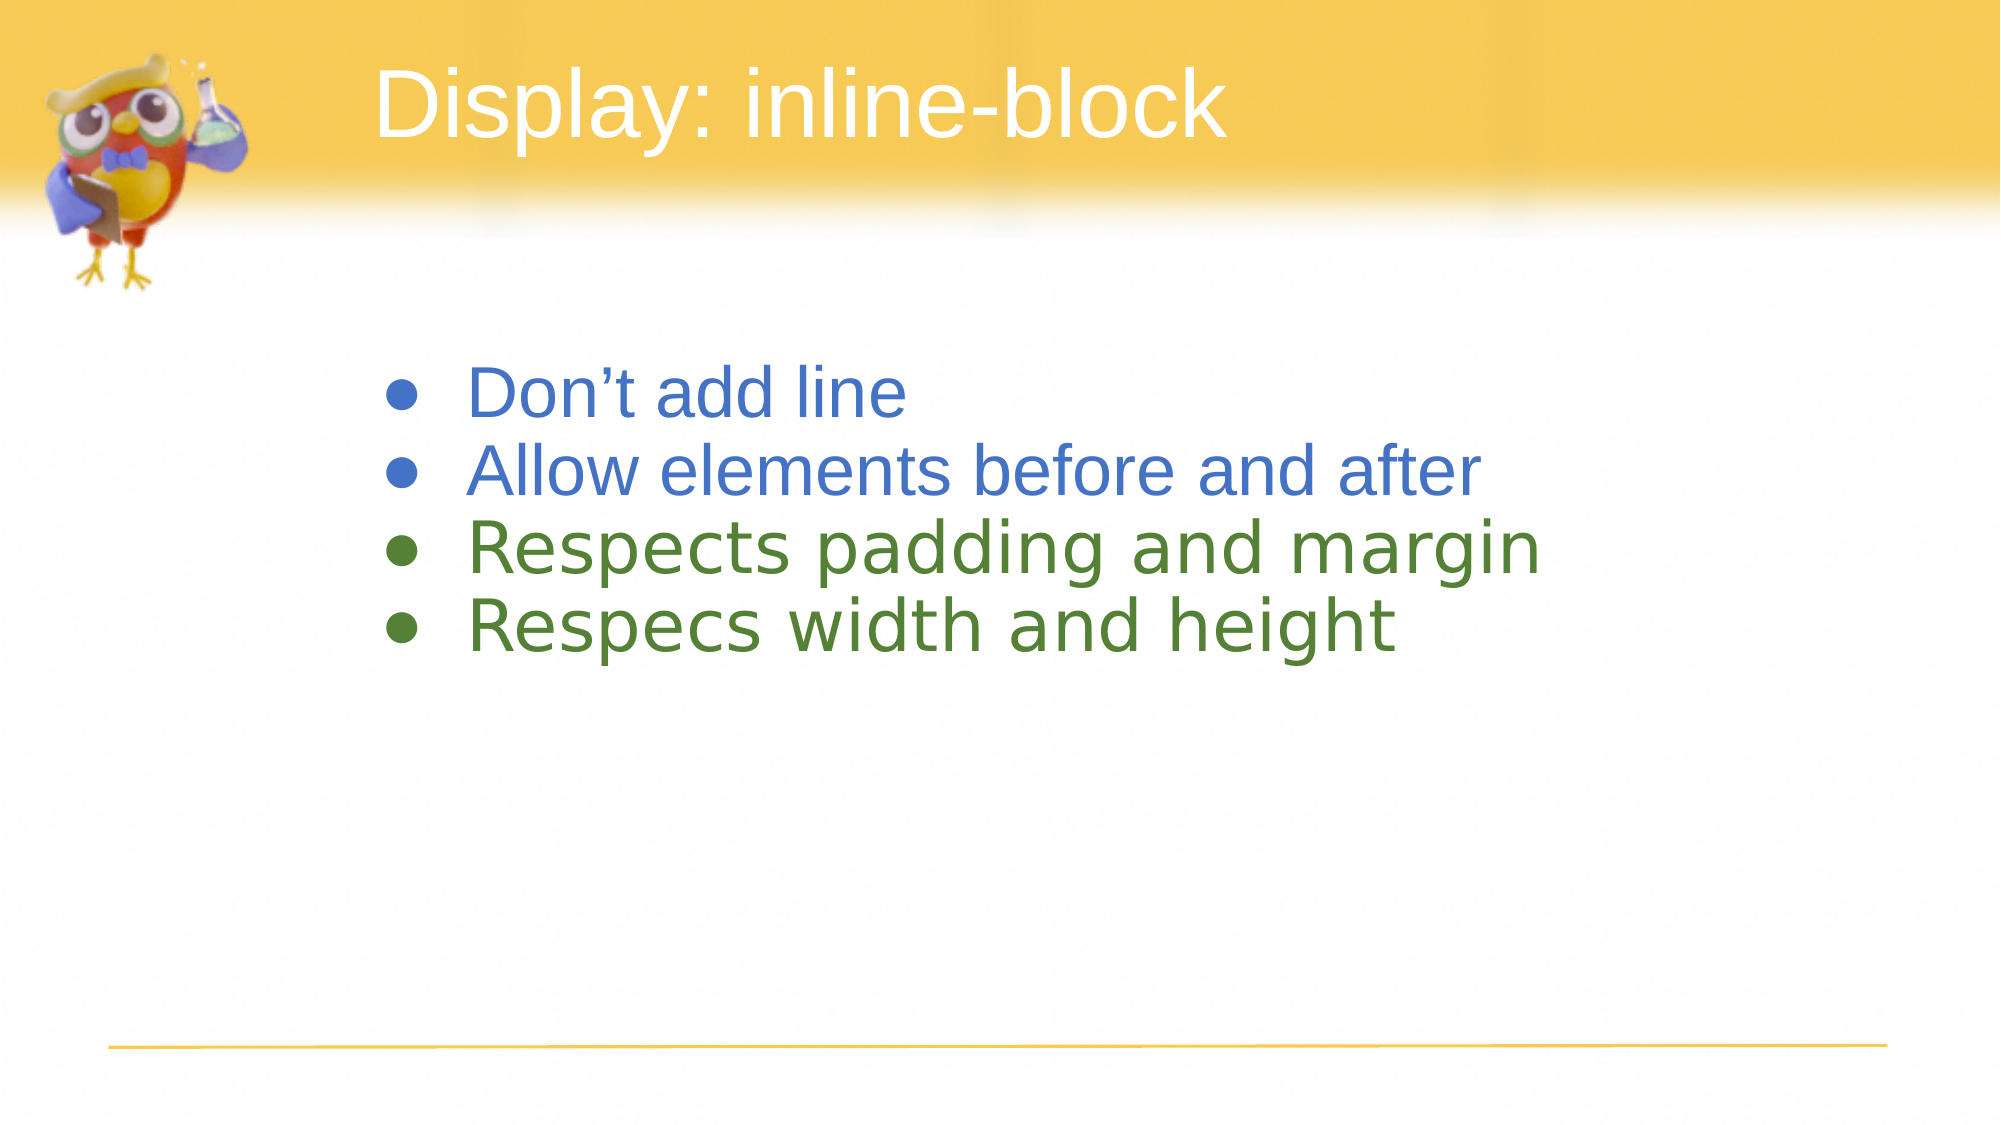

# Display: inline-block

Don’t add line
Allow elements before and after
Respects padding and margin
Respecs width and height